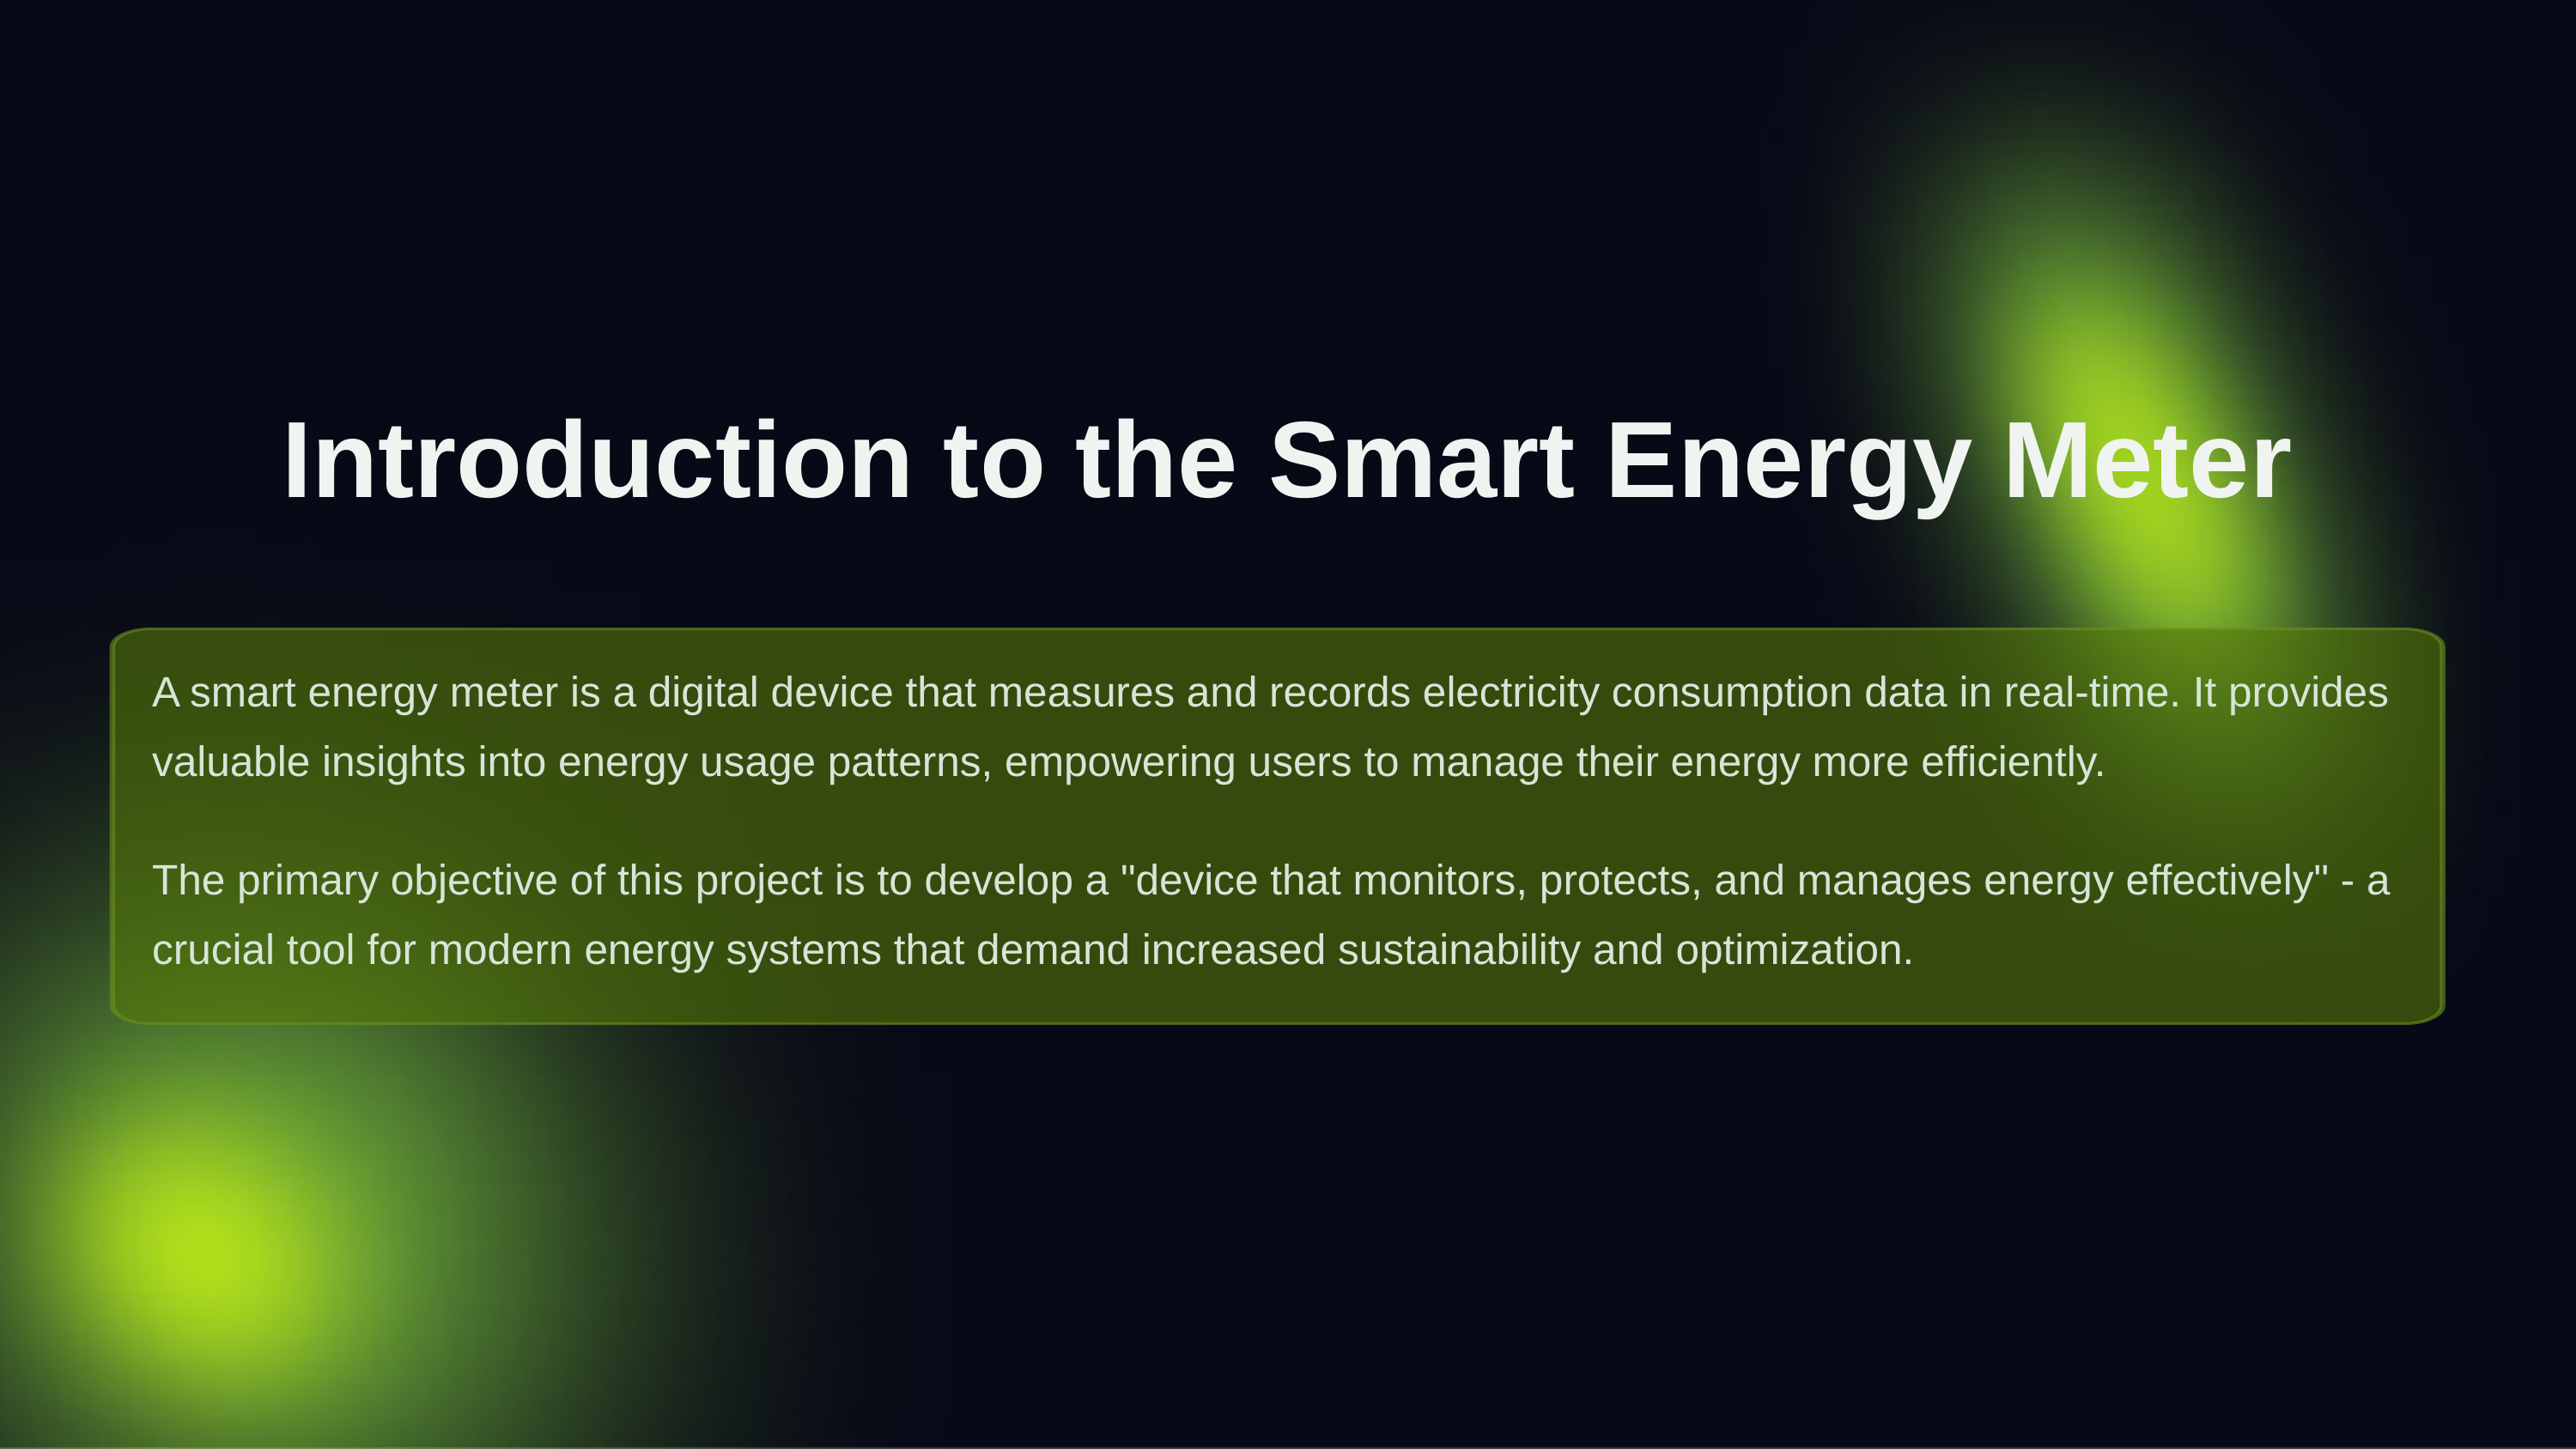

Introduction to the Smart Energy Meter

A smart energy meter is a digital device that measures and records electricity consumption data in real-time. It provides valuable insights into energy usage patterns, empowering users to manage their energy more efficiently.
The primary objective of this project is to develop a "device that monitors, protects, and manages energy effectively" - a crucial tool for modern energy systems that demand increased sustainability and optimization.